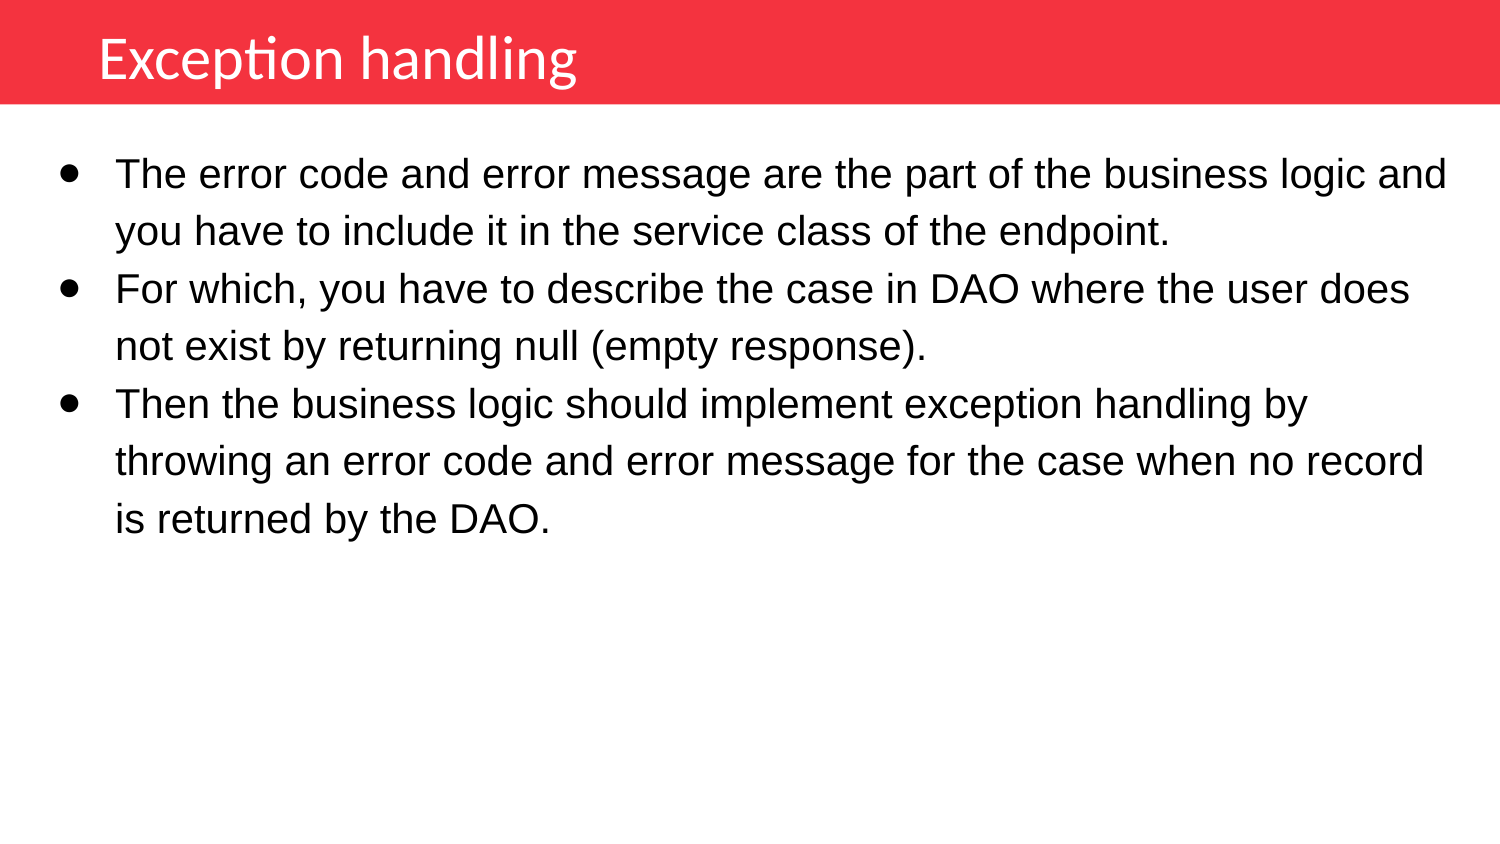

Exception handling

The error code and error message are the part of the business logic and you have to include it in the service class of the endpoint.
For which, you have to describe the case in DAO where the user does not exist by returning null (empty response).
Then the business logic should implement exception handling by throwing an error code and error message for the case when no record is returned by the DAO.